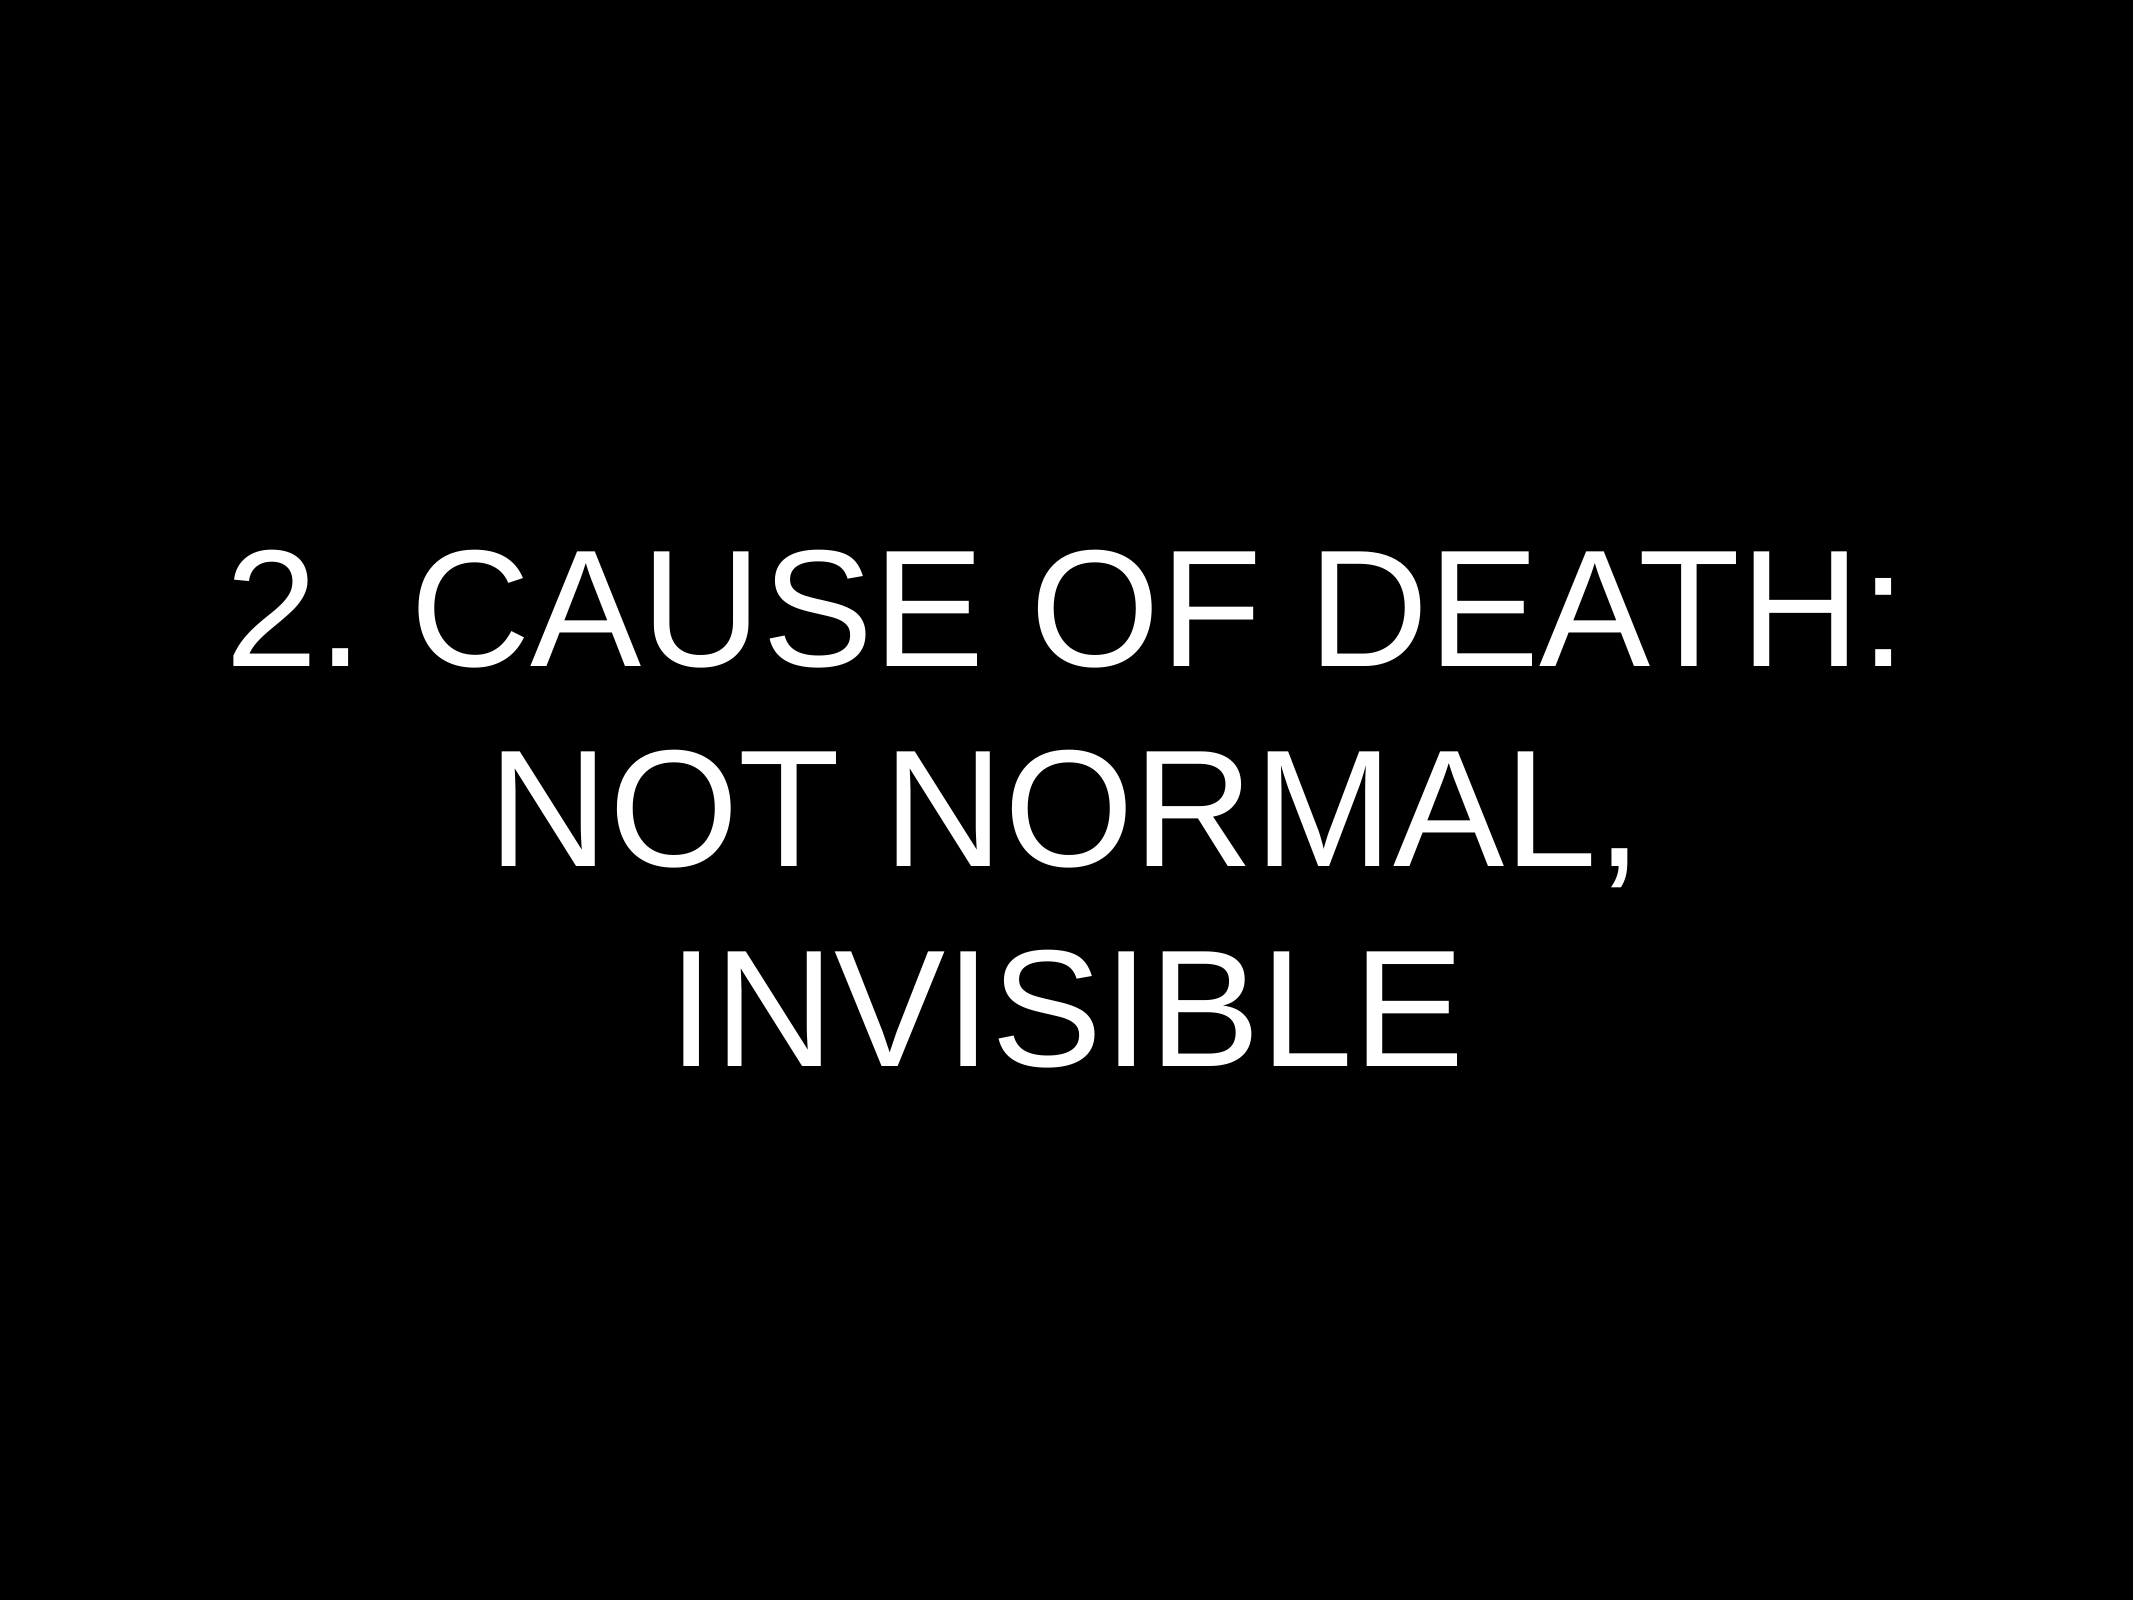

# 2. cause of death: not normal, invisible